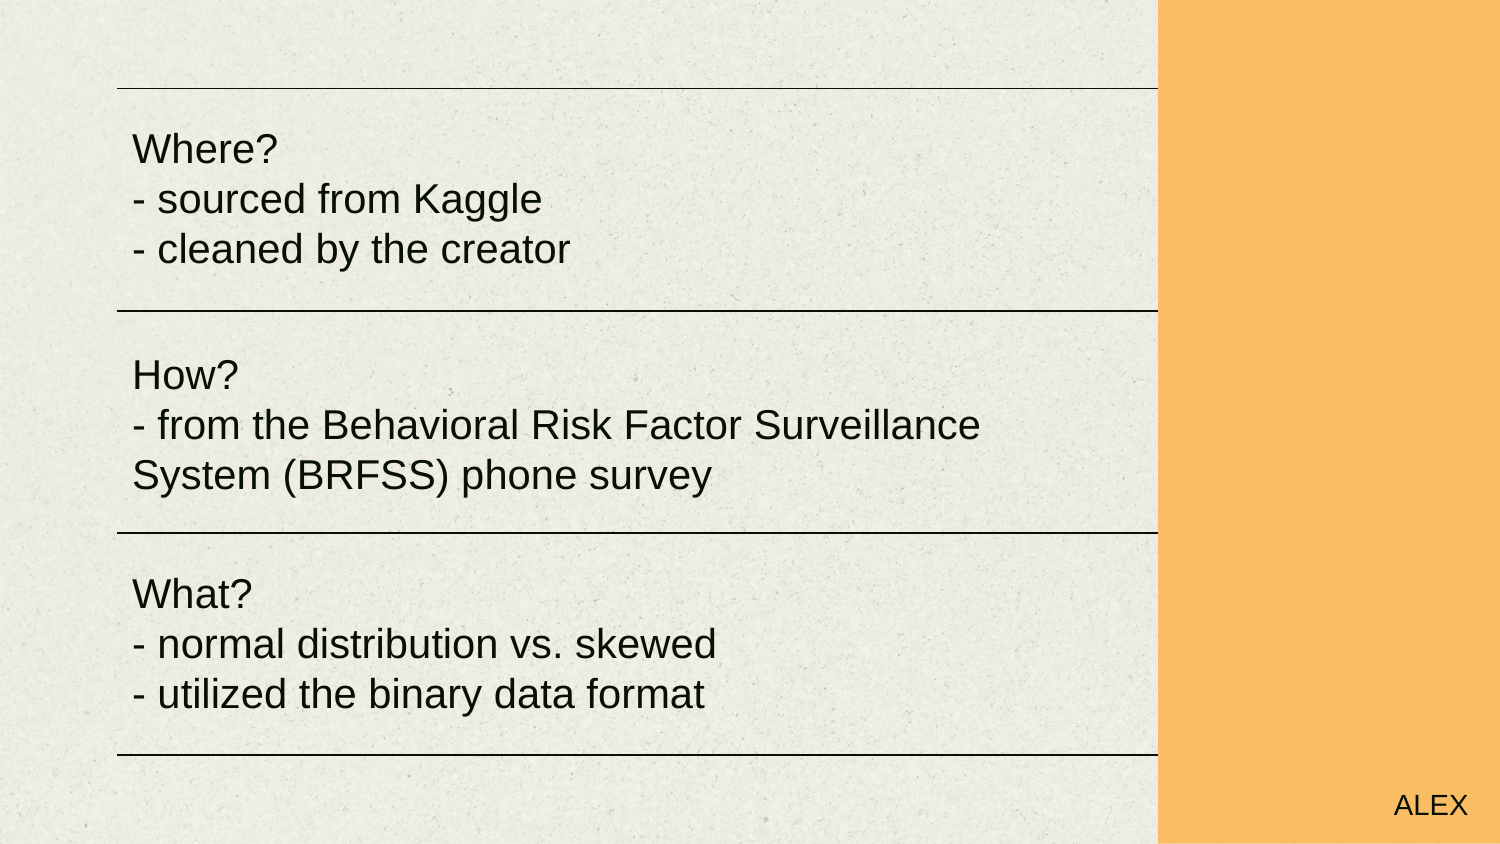

# Where?
- sourced from Kaggle
- cleaned by the creator
How?
- from the Behavioral Risk Factor Surveillance System (BRFSS) phone survey
What?
- normal distribution vs. skewed
- utilized the binary data format
ALEX